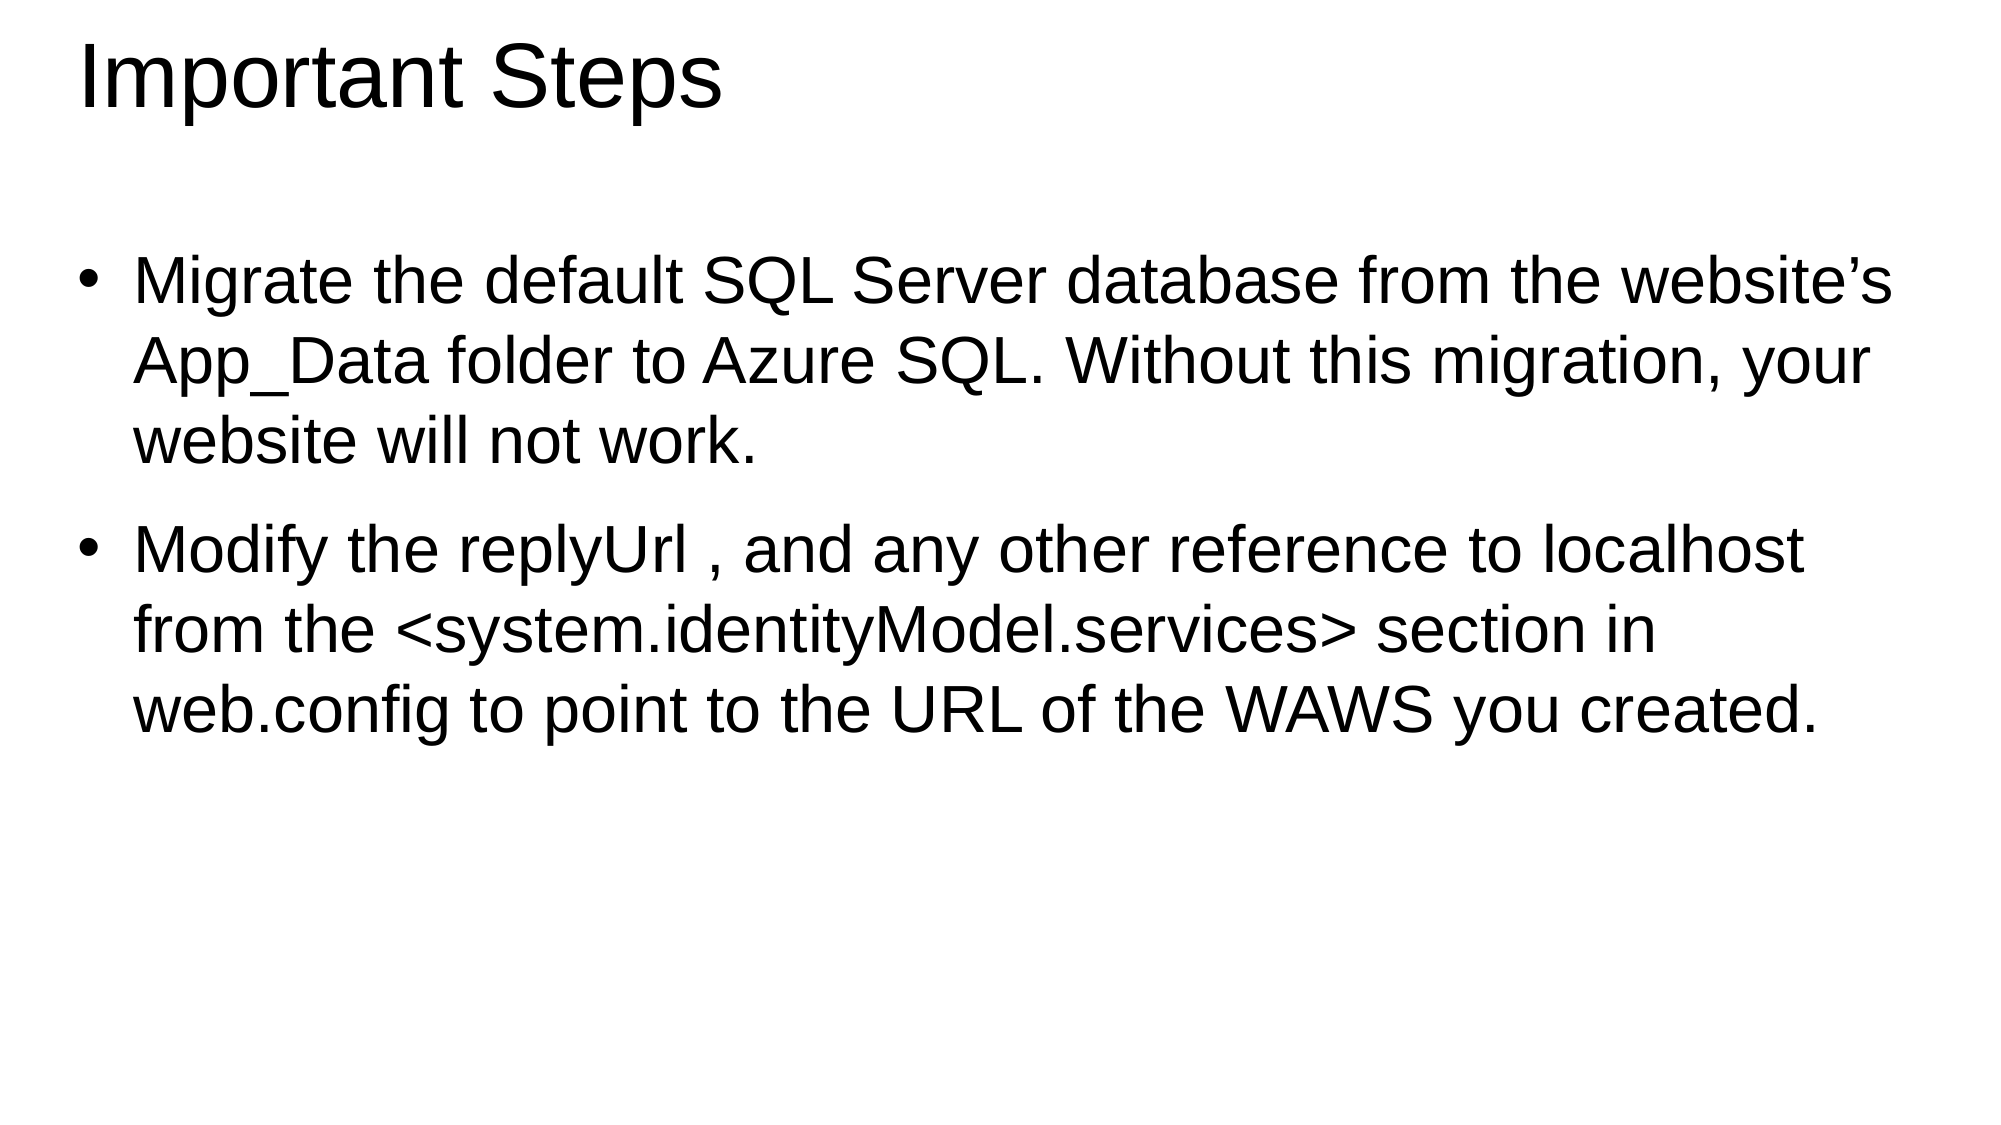

# Important Steps
Migrate the default SQL Server database from the website’s App_Data folder to Azure SQL. Without this migration, your website will not work.
Modify the replyUrl , and any other reference to localhost from the <system.identityModel.services> section in web.config to point to the URL of the WAWS you created.